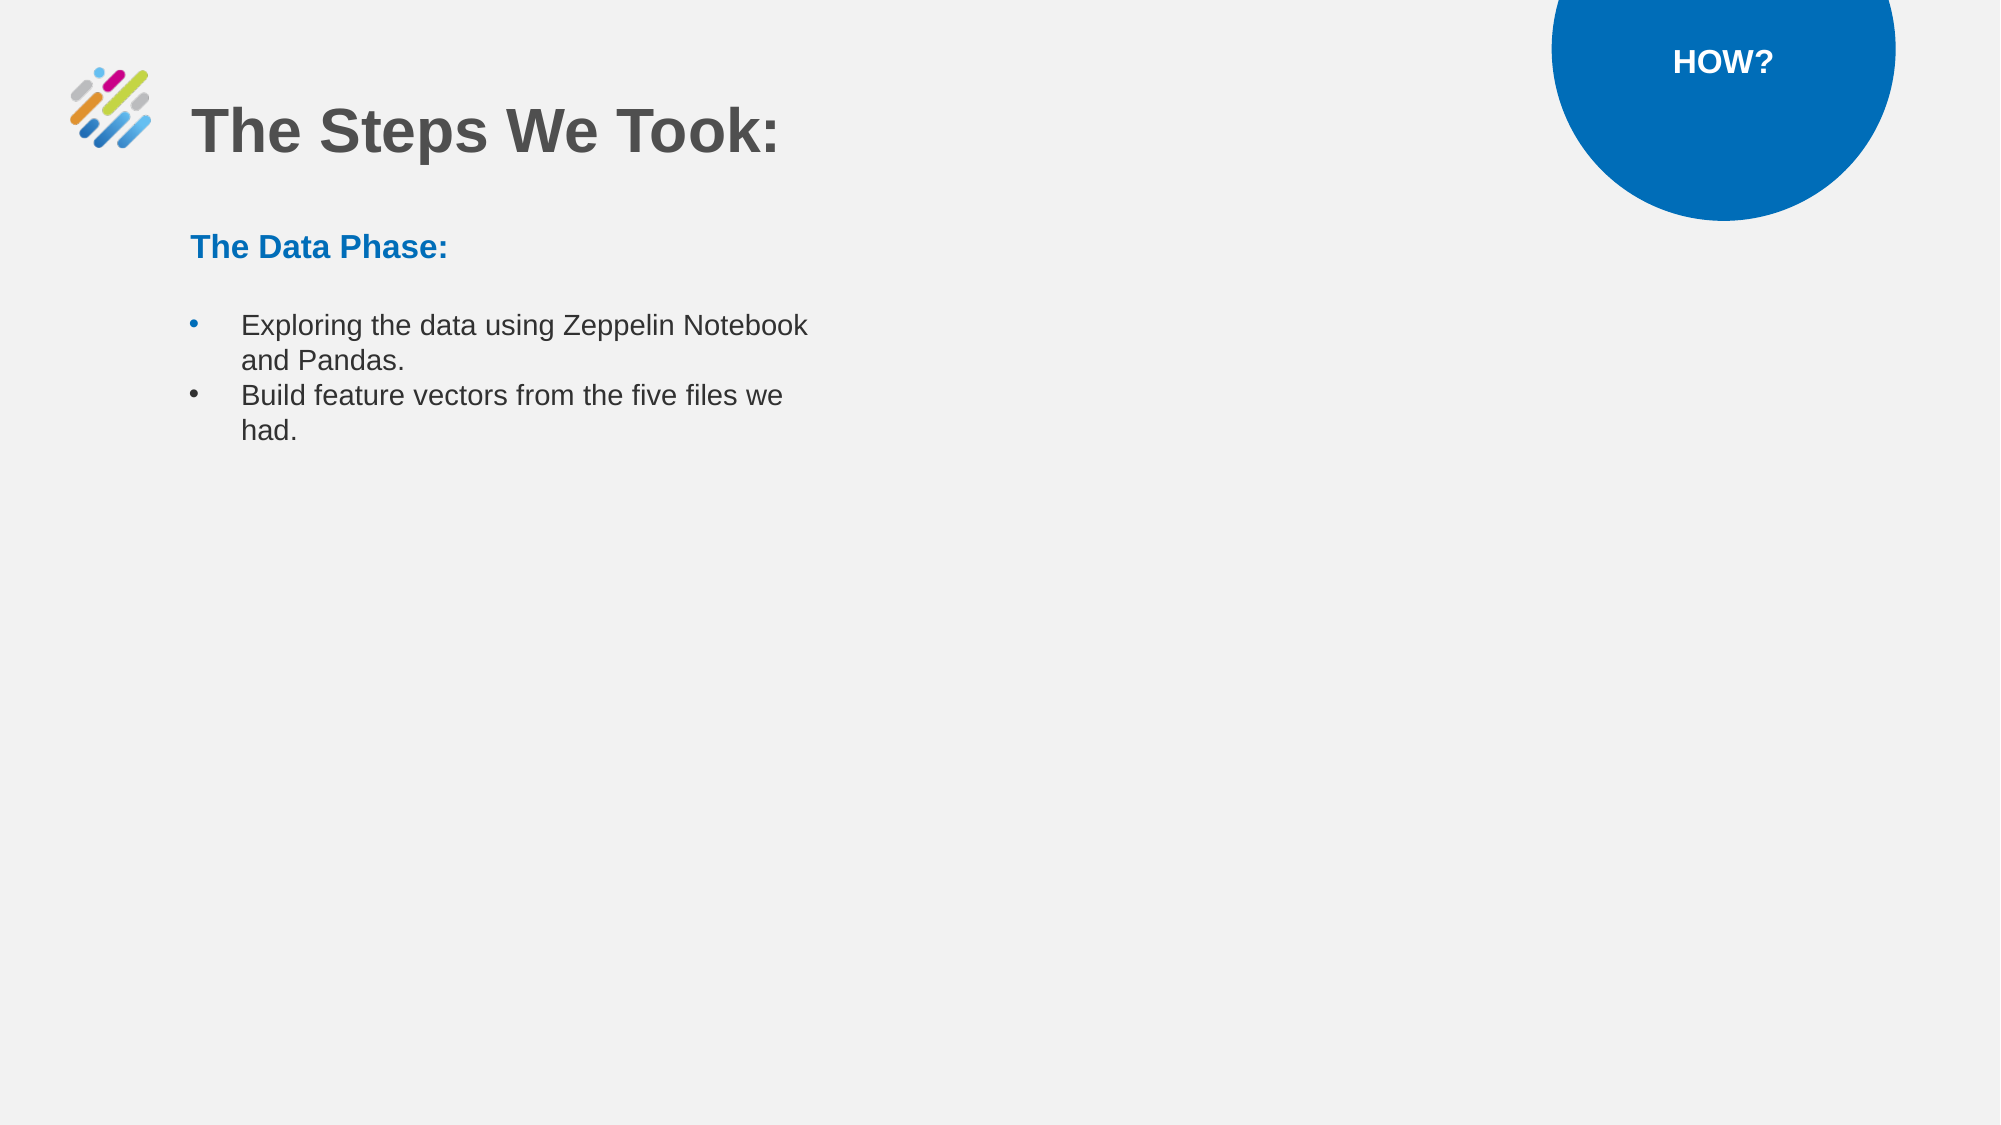

HOW?
The Steps We Took:
The Data Phase:

Exploring the data using Zeppelin Notebook and Pandas.
Build feature vectors from the five files we had.